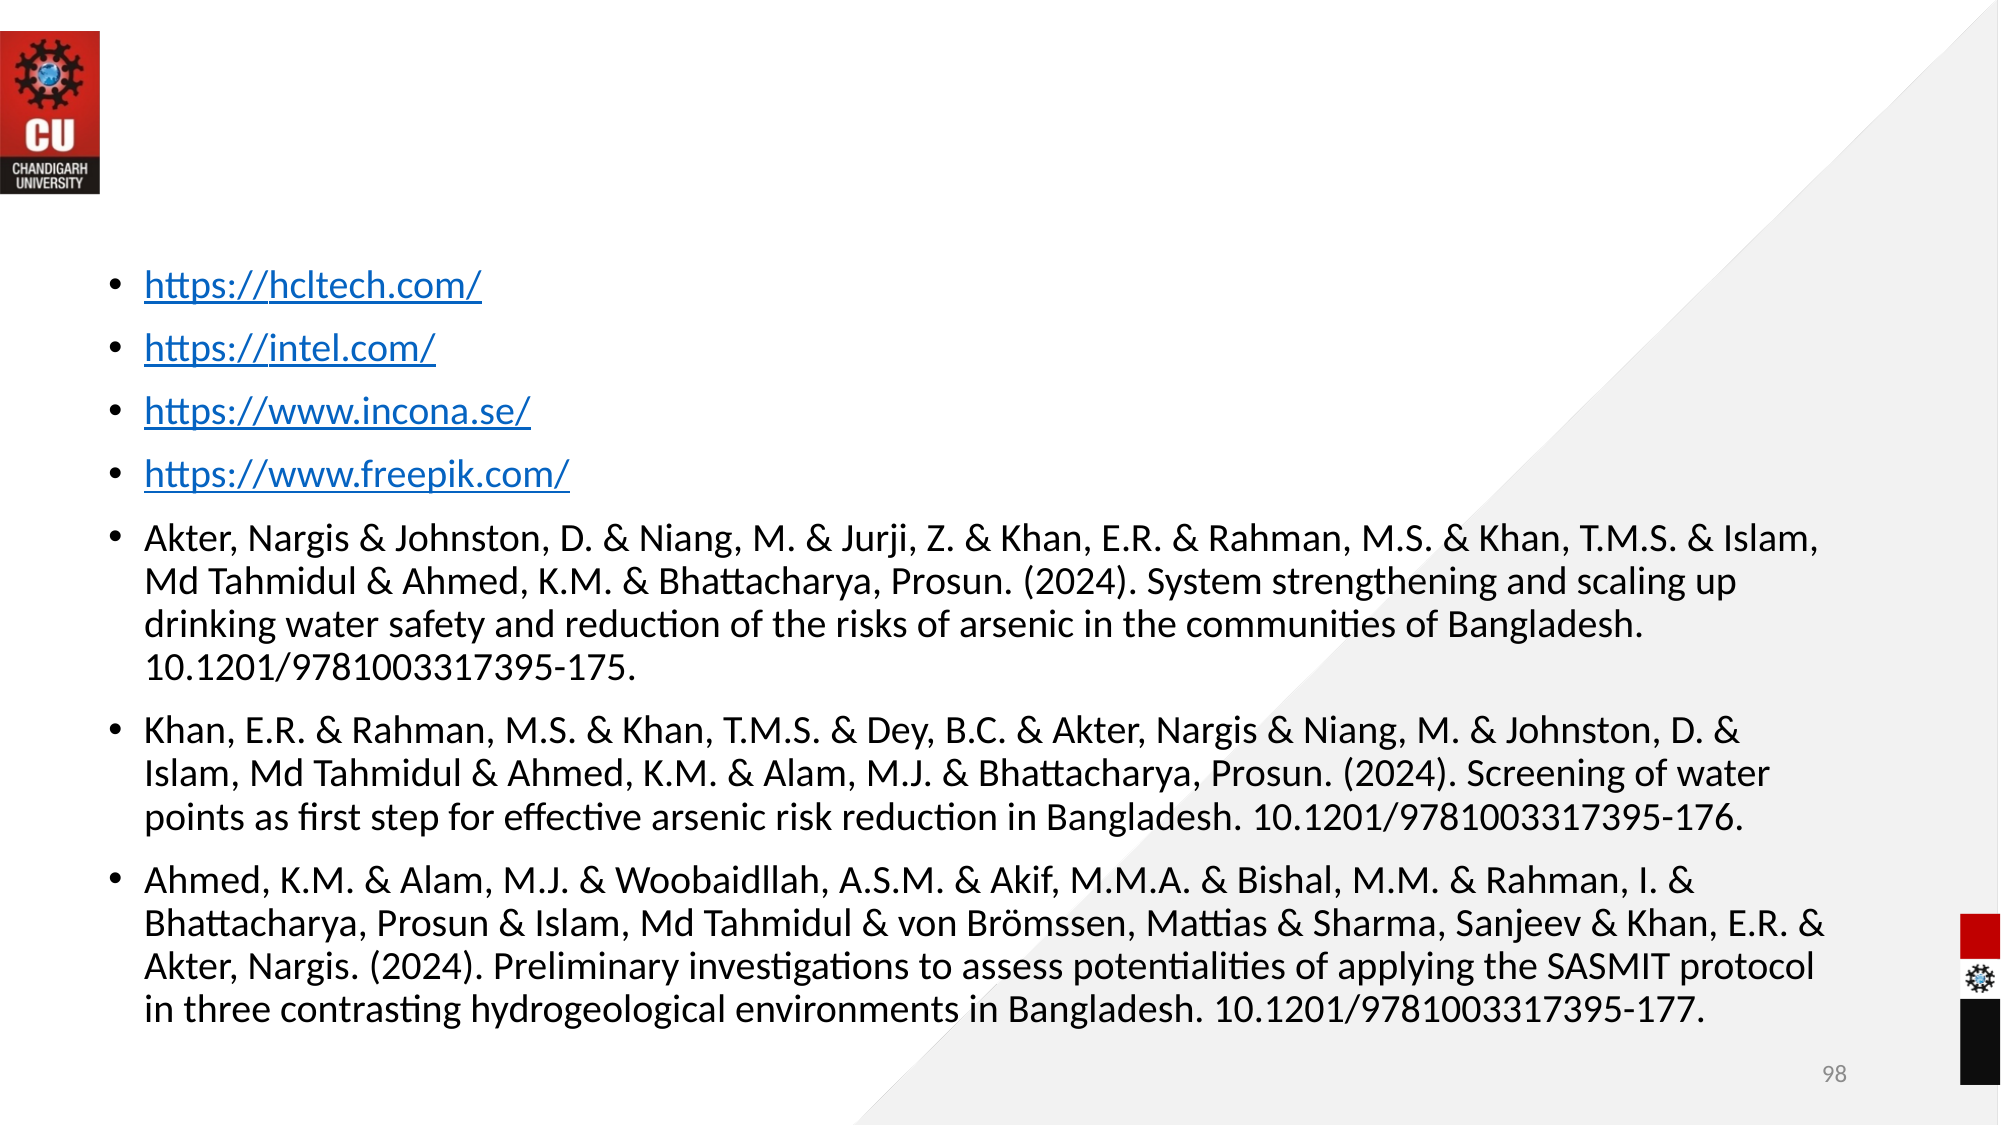

https://hcltech.com/
https://intel.com/
https://www.incona.se/
https://www.freepik.com/
Akter, Nargis & Johnston, D. & Niang, M. & Jurji, Z. & Khan, E.R. & Rahman, M.S. & Khan, T.M.S. & Islam, Md Tahmidul & Ahmed, K.M. & Bhattacharya, Prosun. (2024). System strengthening and scaling up drinking water safety and reduction of the risks of arsenic in the communities of Bangladesh. 10.1201/9781003317395-175.
Khan, E.R. & Rahman, M.S. & Khan, T.M.S. & Dey, B.C. & Akter, Nargis & Niang, M. & Johnston, D. & Islam, Md Tahmidul & Ahmed, K.M. & Alam, M.J. & Bhattacharya, Prosun. (2024). Screening of water points as first step for effective arsenic risk reduction in Bangladesh. 10.1201/9781003317395-176.
Ahmed, K.M. & Alam, M.J. & Woobaidllah, A.S.M. & Akif, M.M.A. & Bishal, M.M. & Rahman, I. & Bhattacharya, Prosun & Islam, Md Tahmidul & von Brömssen, Mattias & Sharma, Sanjeev & Khan, E.R. & Akter, Nargis. (2024). Preliminary investigations to assess potentialities of applying the SASMIT protocol in three contrasting hydrogeological environments in Bangladesh. 10.1201/9781003317395-177.

98